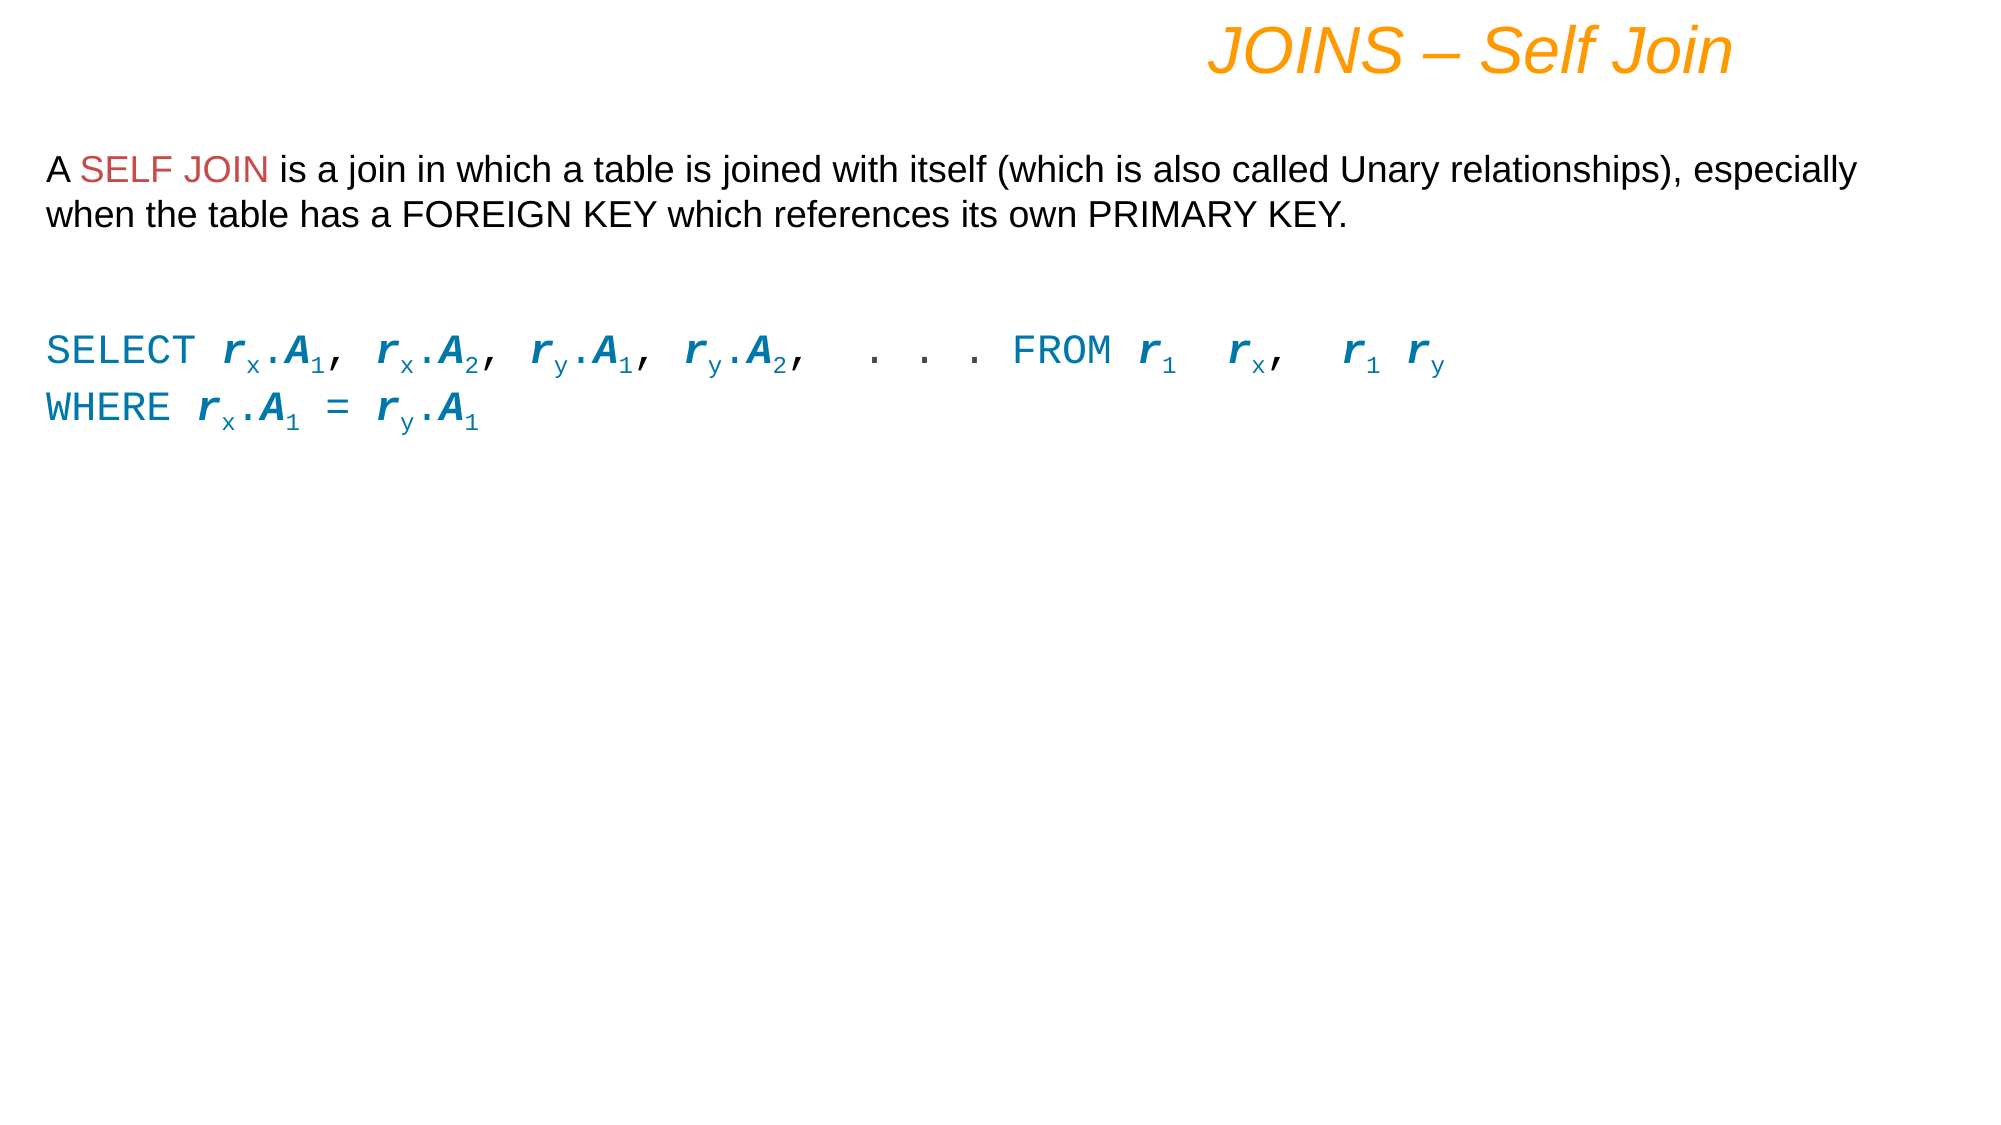

JOINS – Self Join
A SELF JOIN is a join in which a table is joined with itself (which is also called Unary relationships), especially when the table has a FOREIGN KEY which references its own PRIMARY KEY.
SELECT rx.A1, rx.A2, ry.A1, ry.A2,  . . . FROM r1  rx,  r1 ry  WHERE rx.A1 = ry.A1